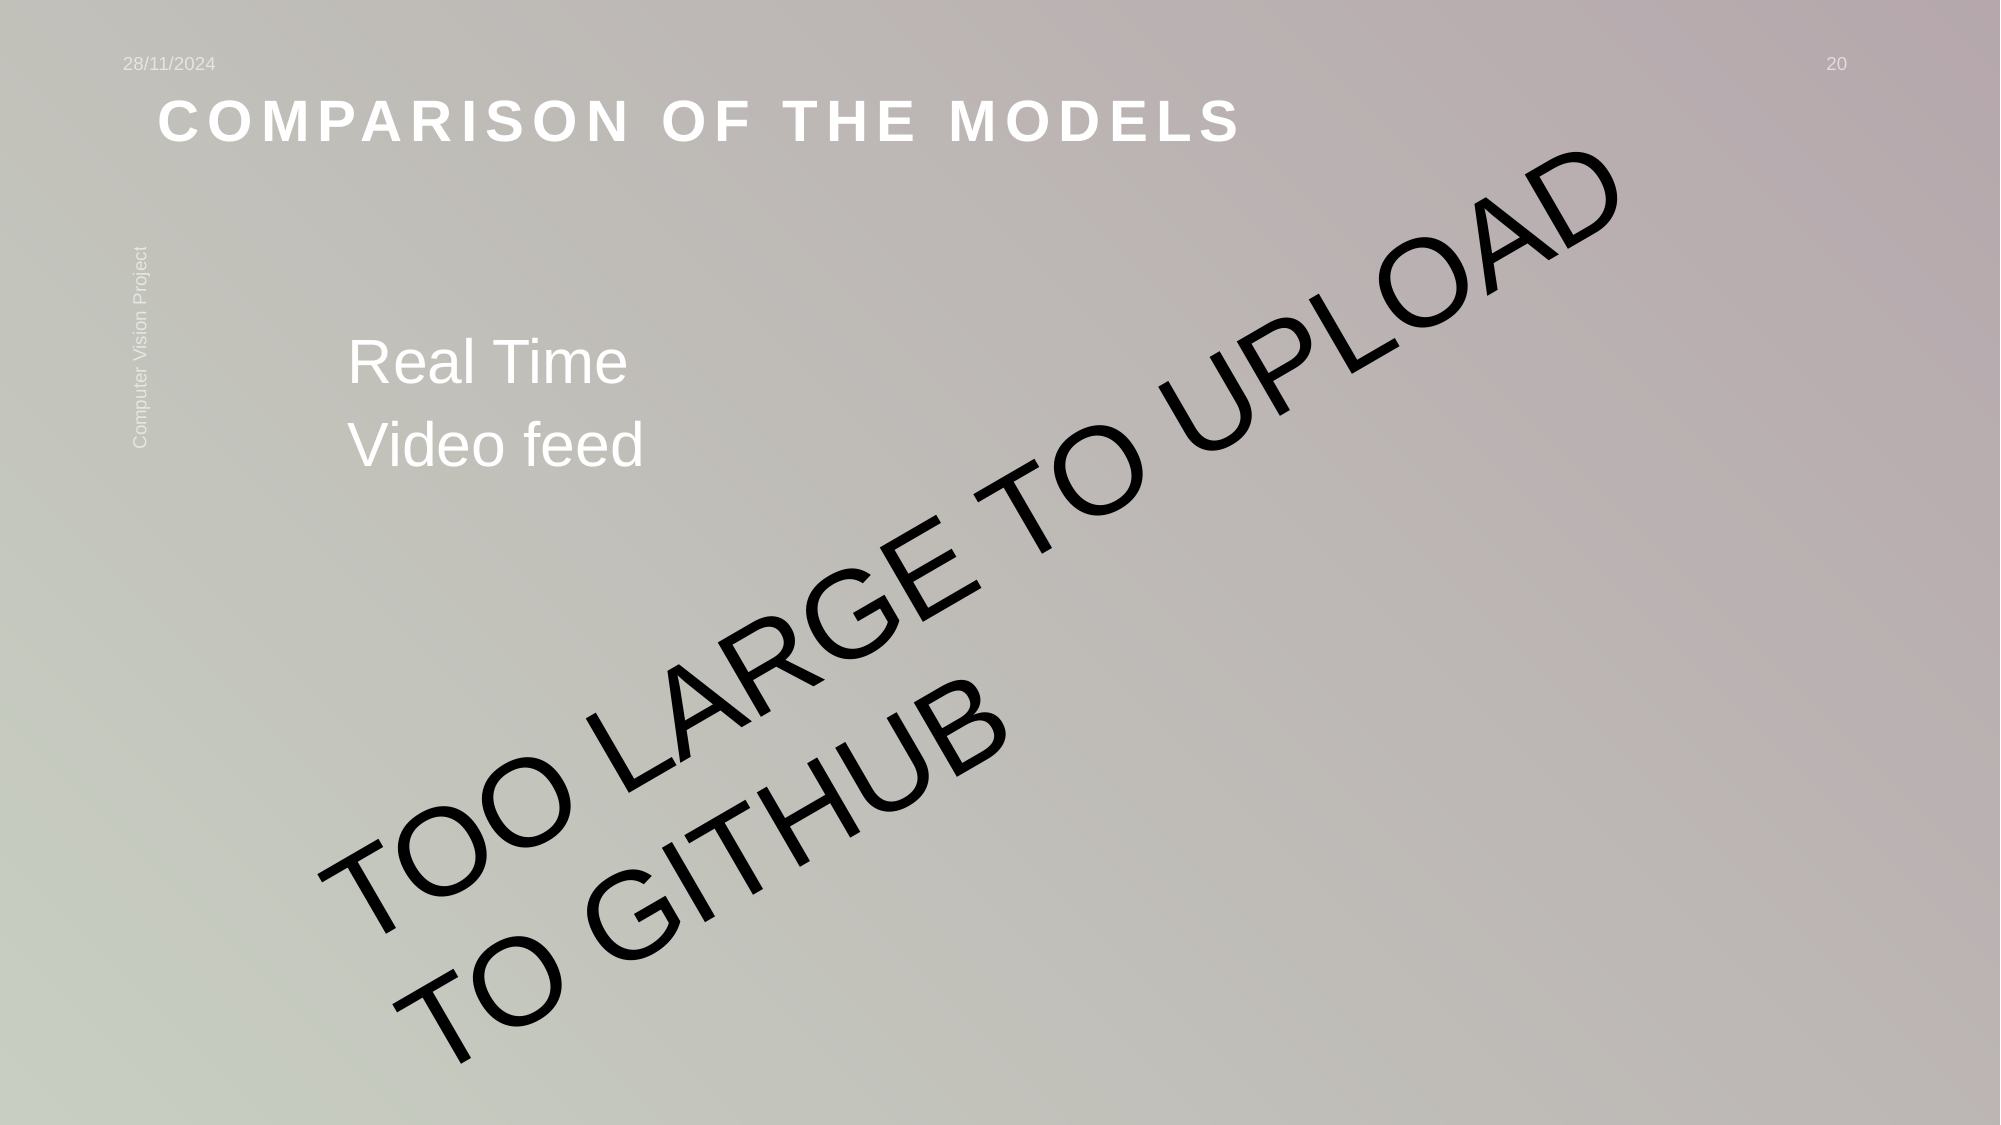

28/11/2024
20
Comparison of the models
Real Time Video feed

Computer Vision Project
TOO LARGE TO UPLOAD TO GITHUB